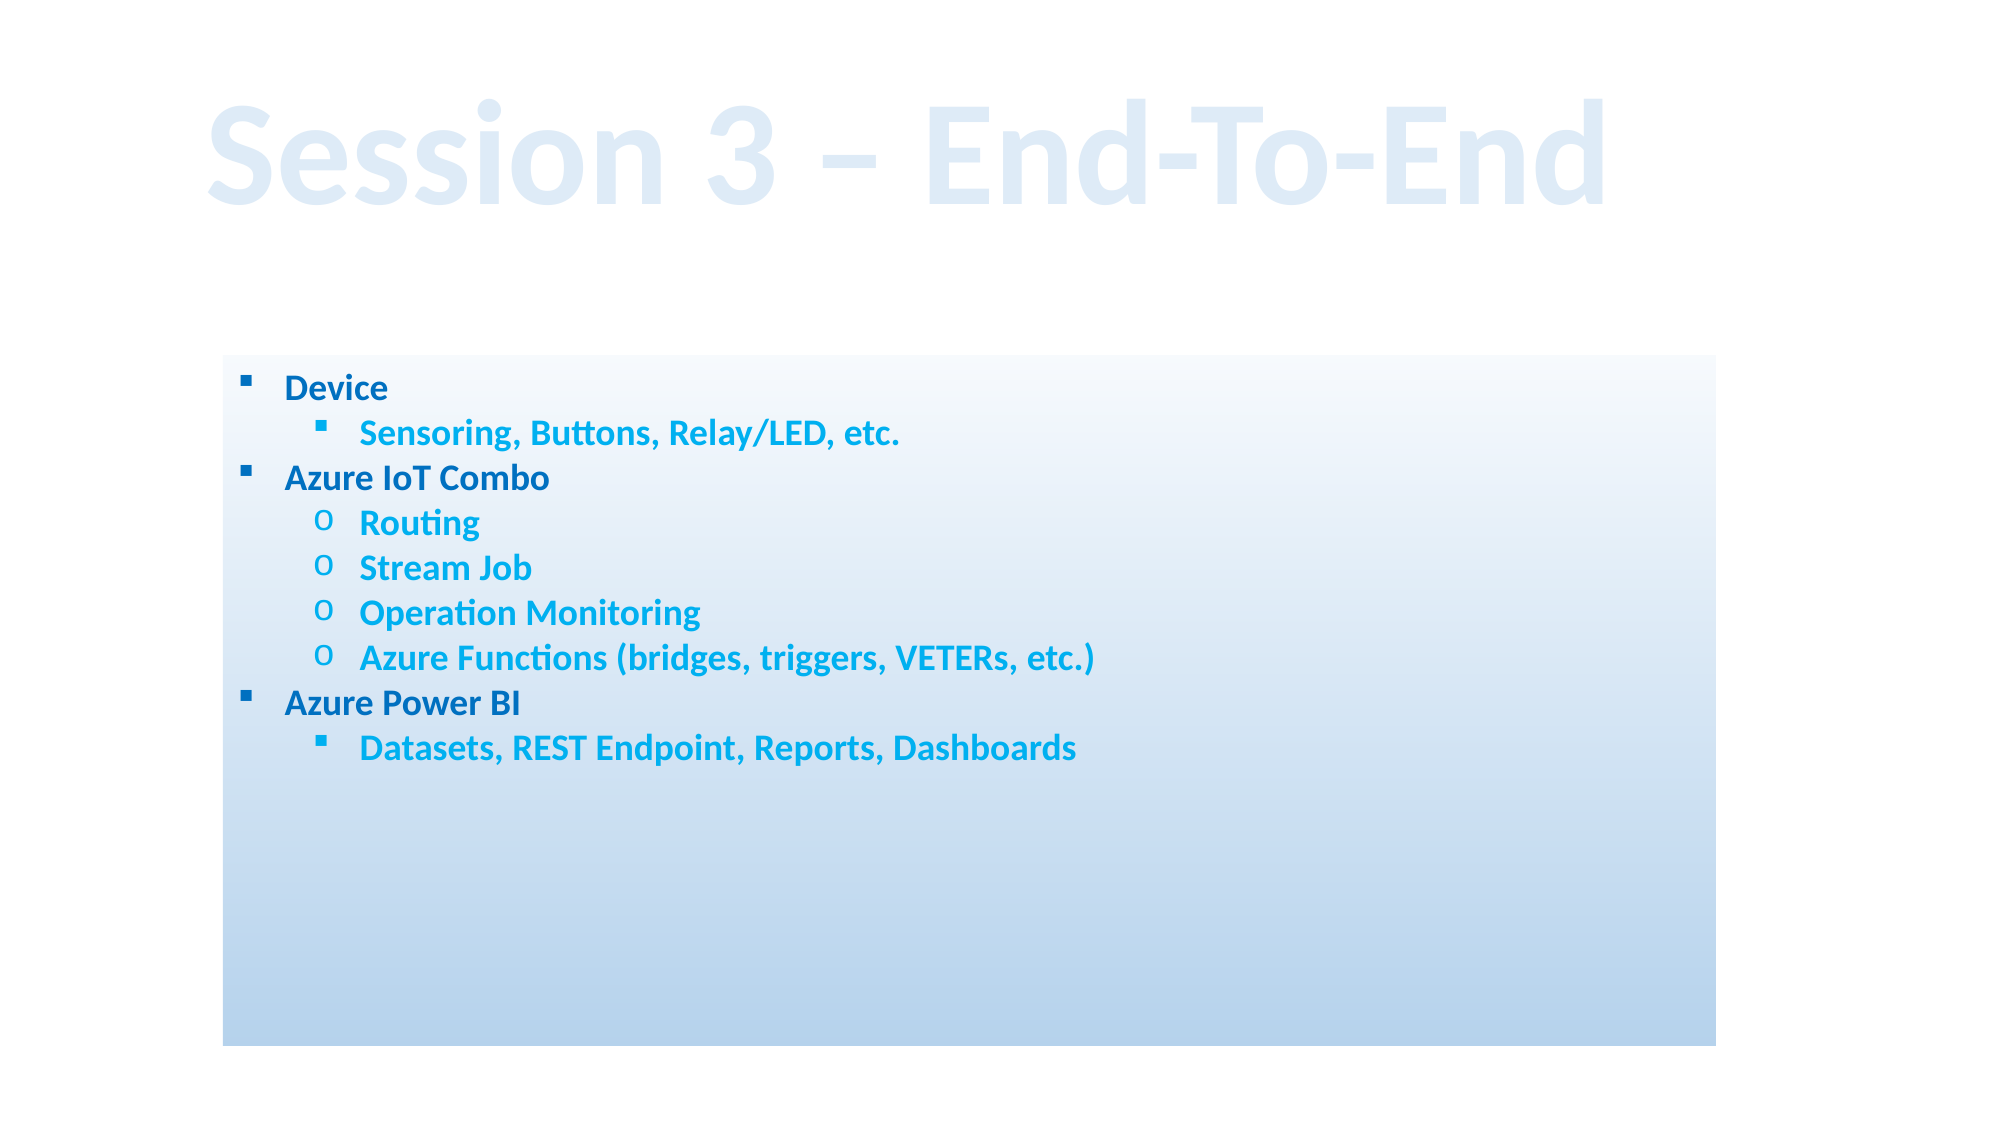

Session 3 – End-To-End
Device
Sensoring, Buttons, Relay/LED, etc.
Azure IoT Combo
Routing
Stream Job
Operation Monitoring
Azure Functions (bridges, triggers, VETERs, etc.)
Azure Power BI
Datasets, REST Endpoint, Reports, Dashboards